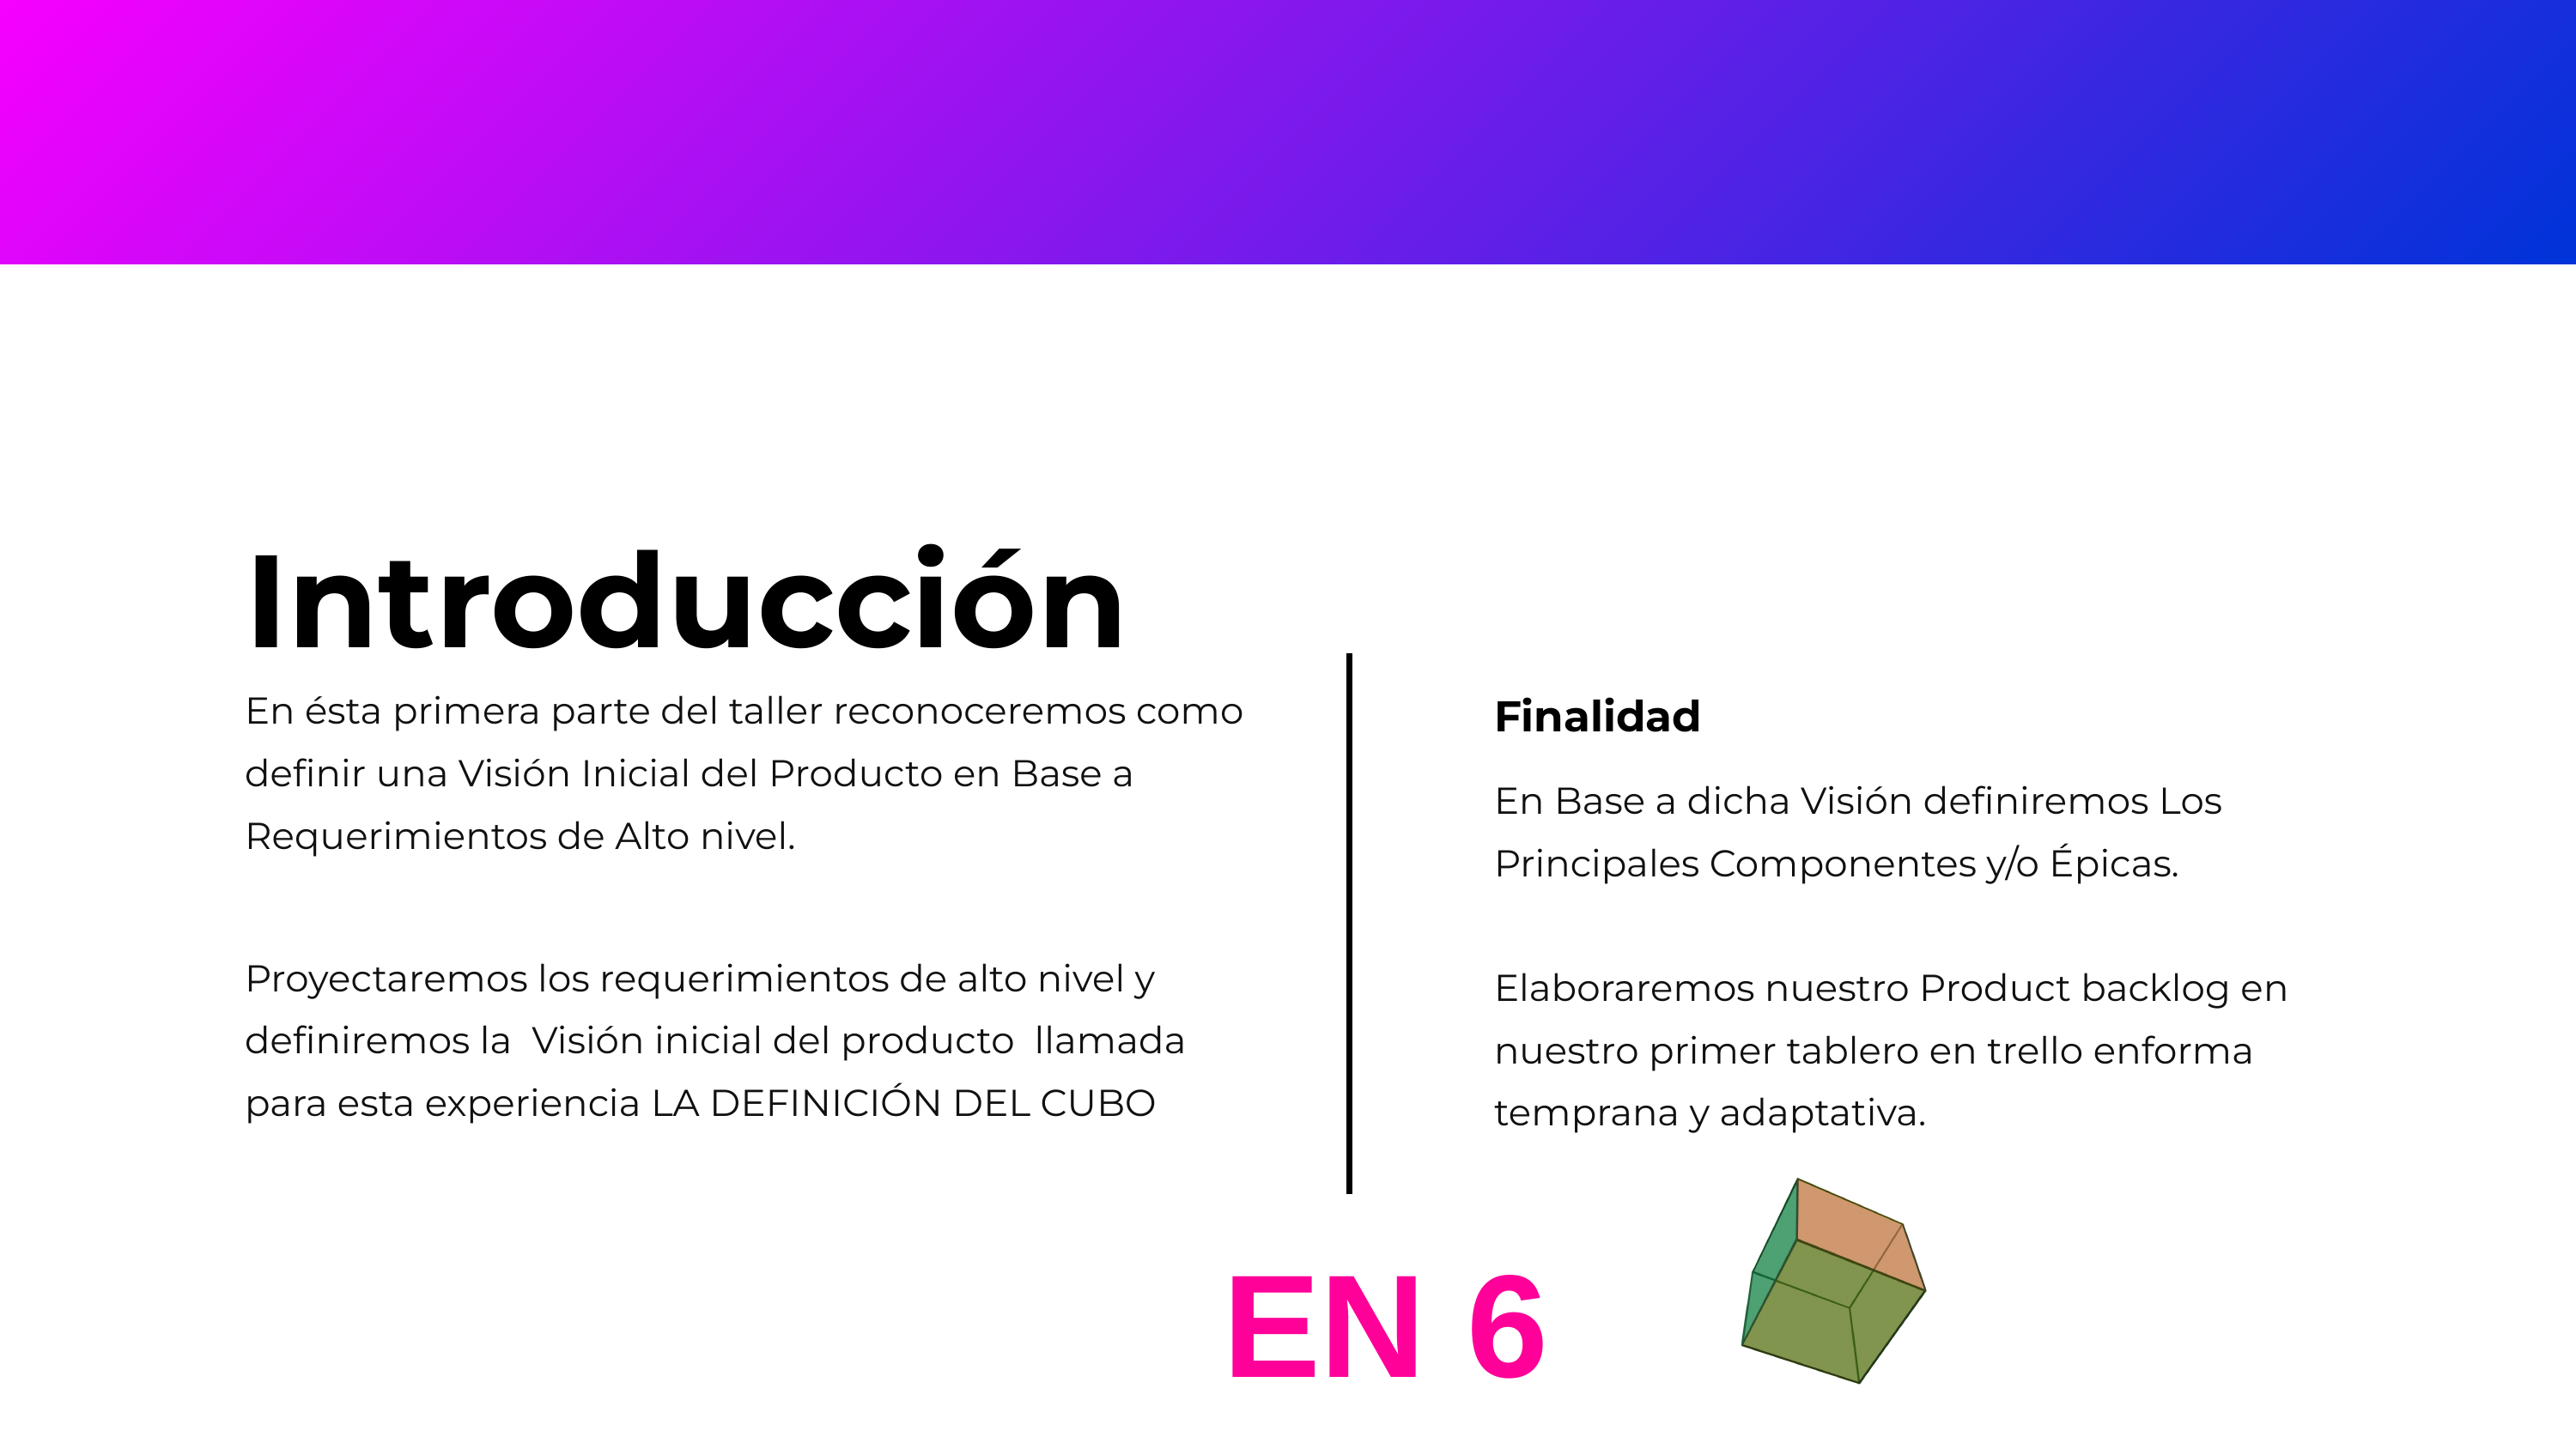

Introducción
Finalidad
En ésta primera parte del taller reconoceremos como definir una Visión Inicial del Producto en Base a Requerimientos de Alto nivel.
En Base a dicha Visión definiremos Los Principales Componentes y/o Épicas.

Elaboraremos nuestro Product backlog en nuestro primer tablero en trello enforma temprana y adaptativa.
Proyectaremos los requerimientos de alto nivel y definiremos la  Visión inicial del producto  llamada para esta experiencia LA DEFINICIÓN DEL CUBO

EN 6 PASOS...